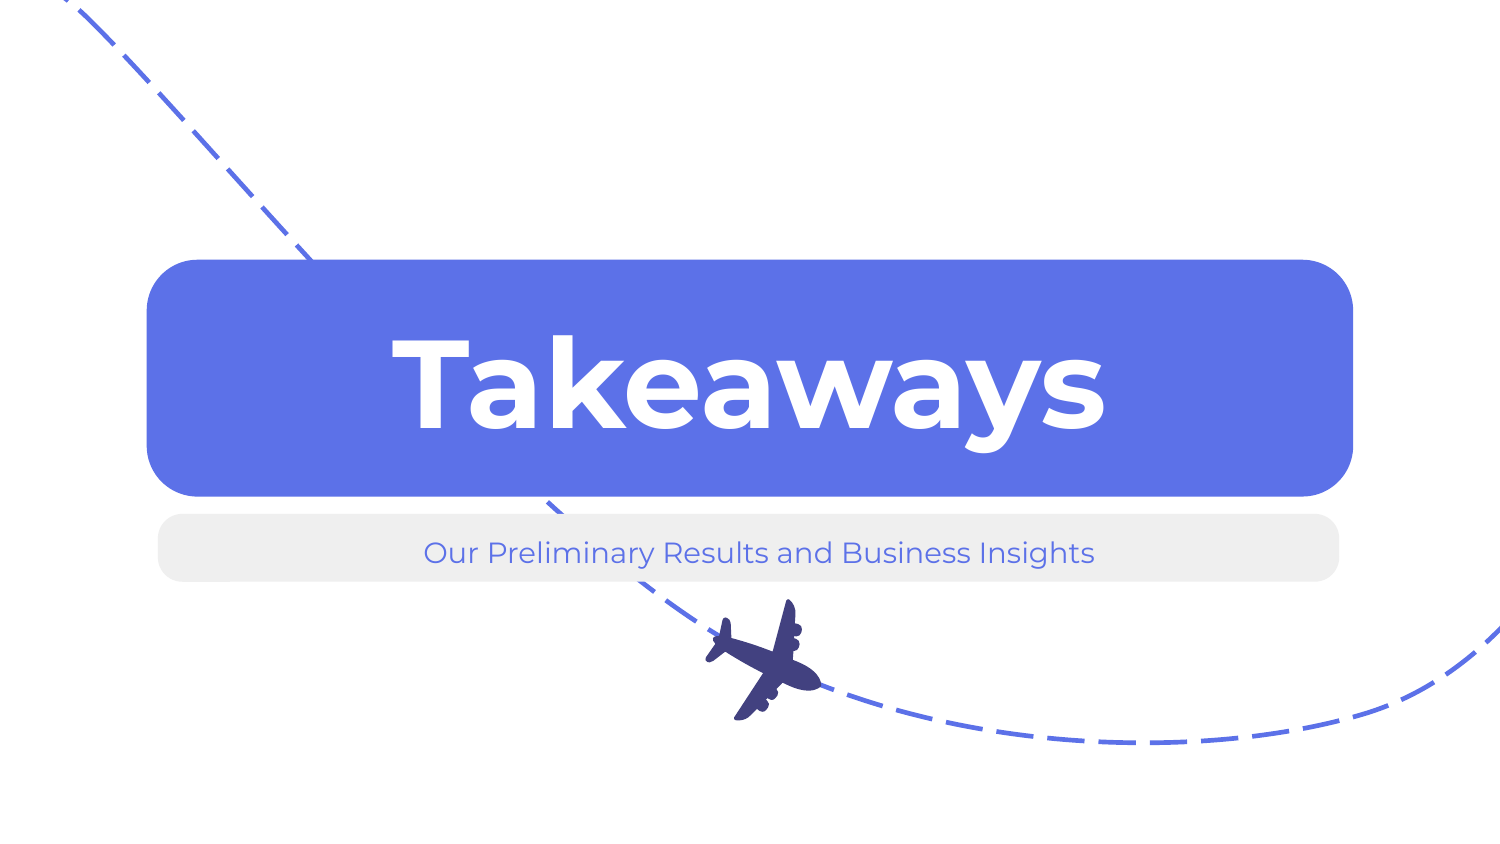

# Takeaways
Our Preliminary Results and Business Insights